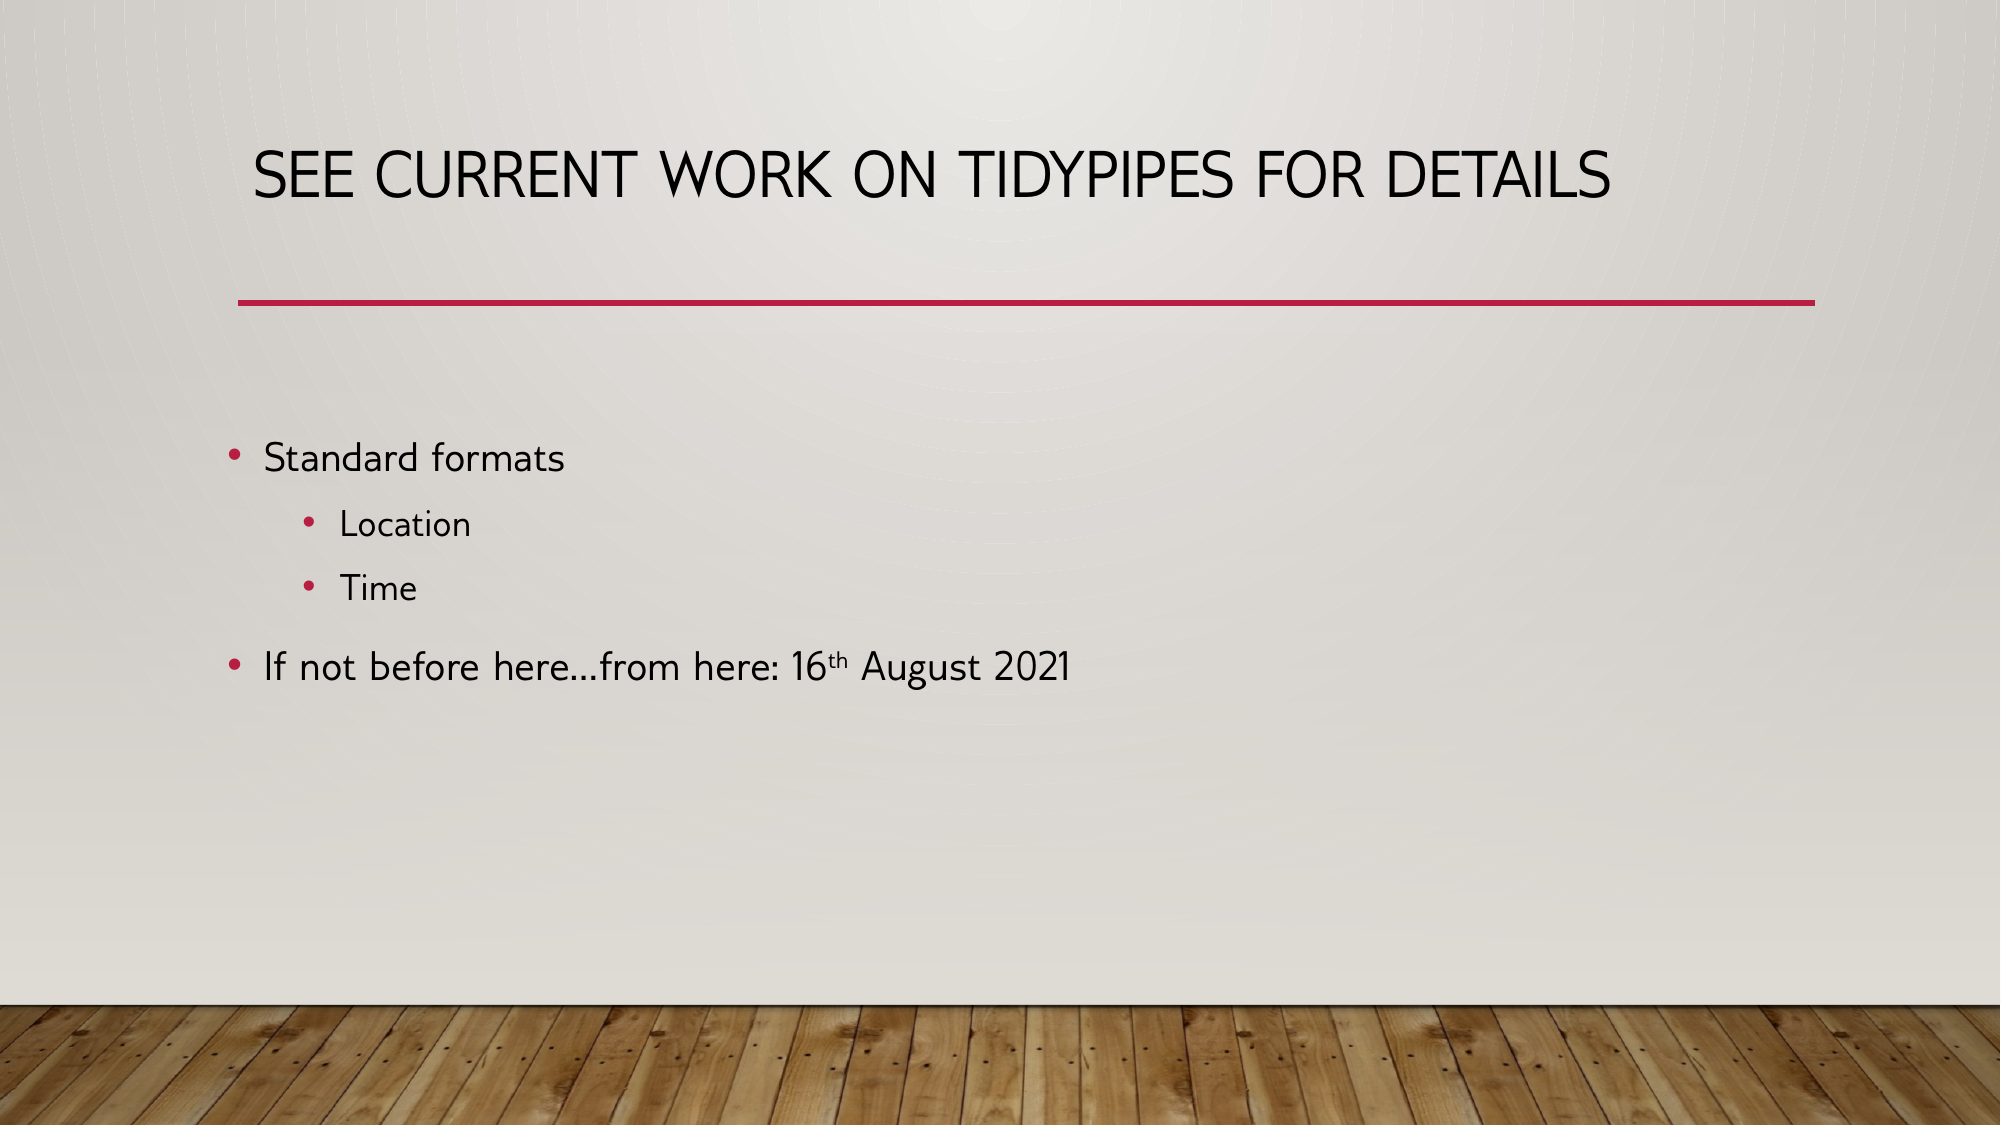

# See current work on tidypipes for details
Standard formats
Location
Time
If not before here…from here: 16th August 2021